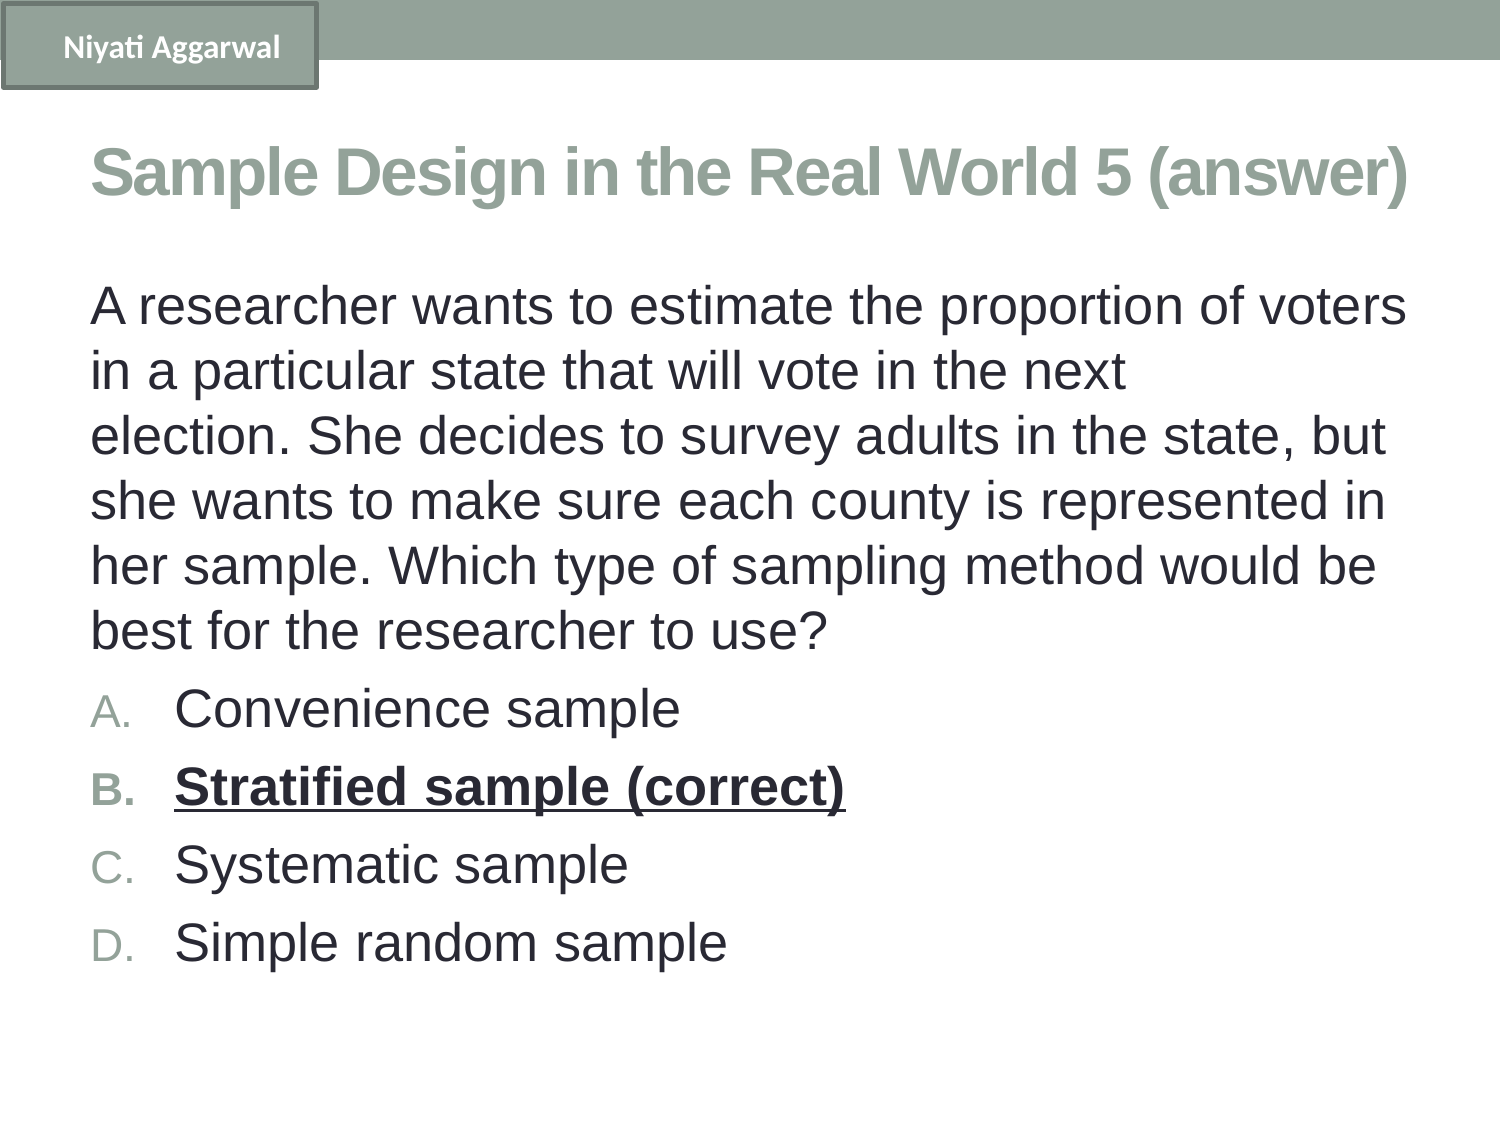

Niyati Aggarwal
# Sample Design in the Real World 5 (answer)
A researcher wants to estimate the proportion of voters in a particular state that will vote in the next election. She decides to survey adults in the state, but she wants to make sure each county is represented in her sample. Which type of sampling method would be best for the researcher to use?
Convenience sample
Stratified sample (correct)
Systematic sample
Simple random sample